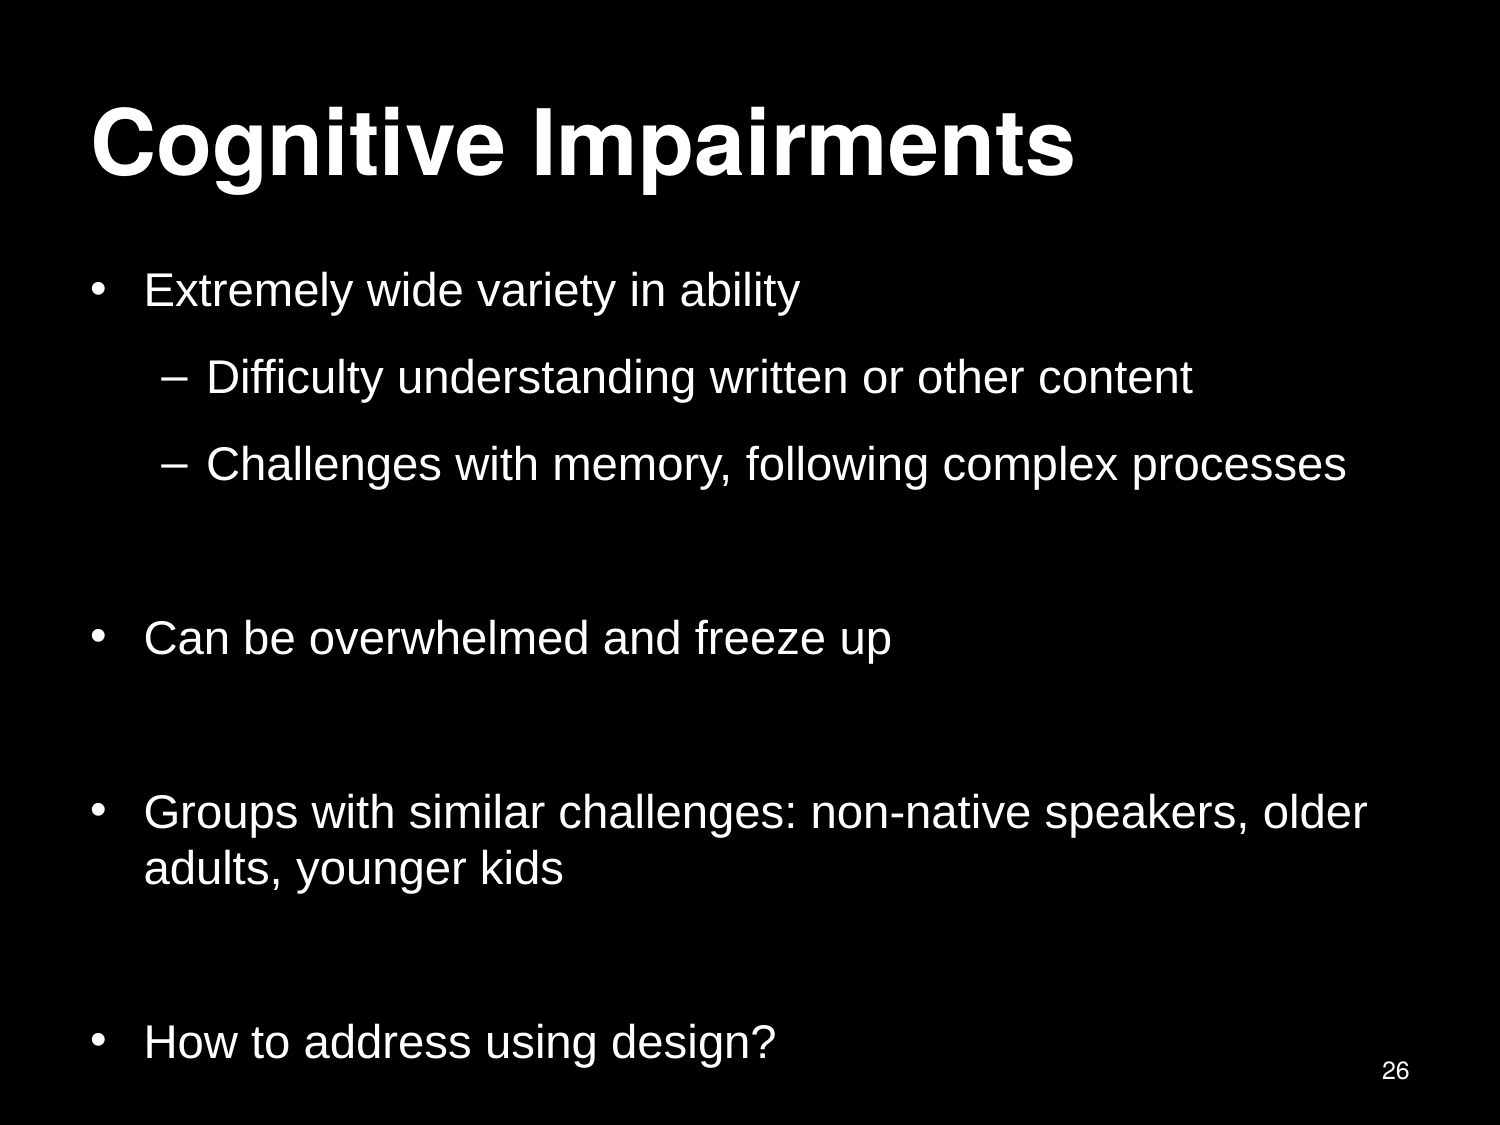

# Cognitive Impairments
Extremely wide variety in ability
Difficulty understanding written or other content
Challenges with memory, following complex processes

Can be overwhelmed and freeze up

Groups with similar challenges: non-native speakers, older adults, younger kids

How to address using design?
26